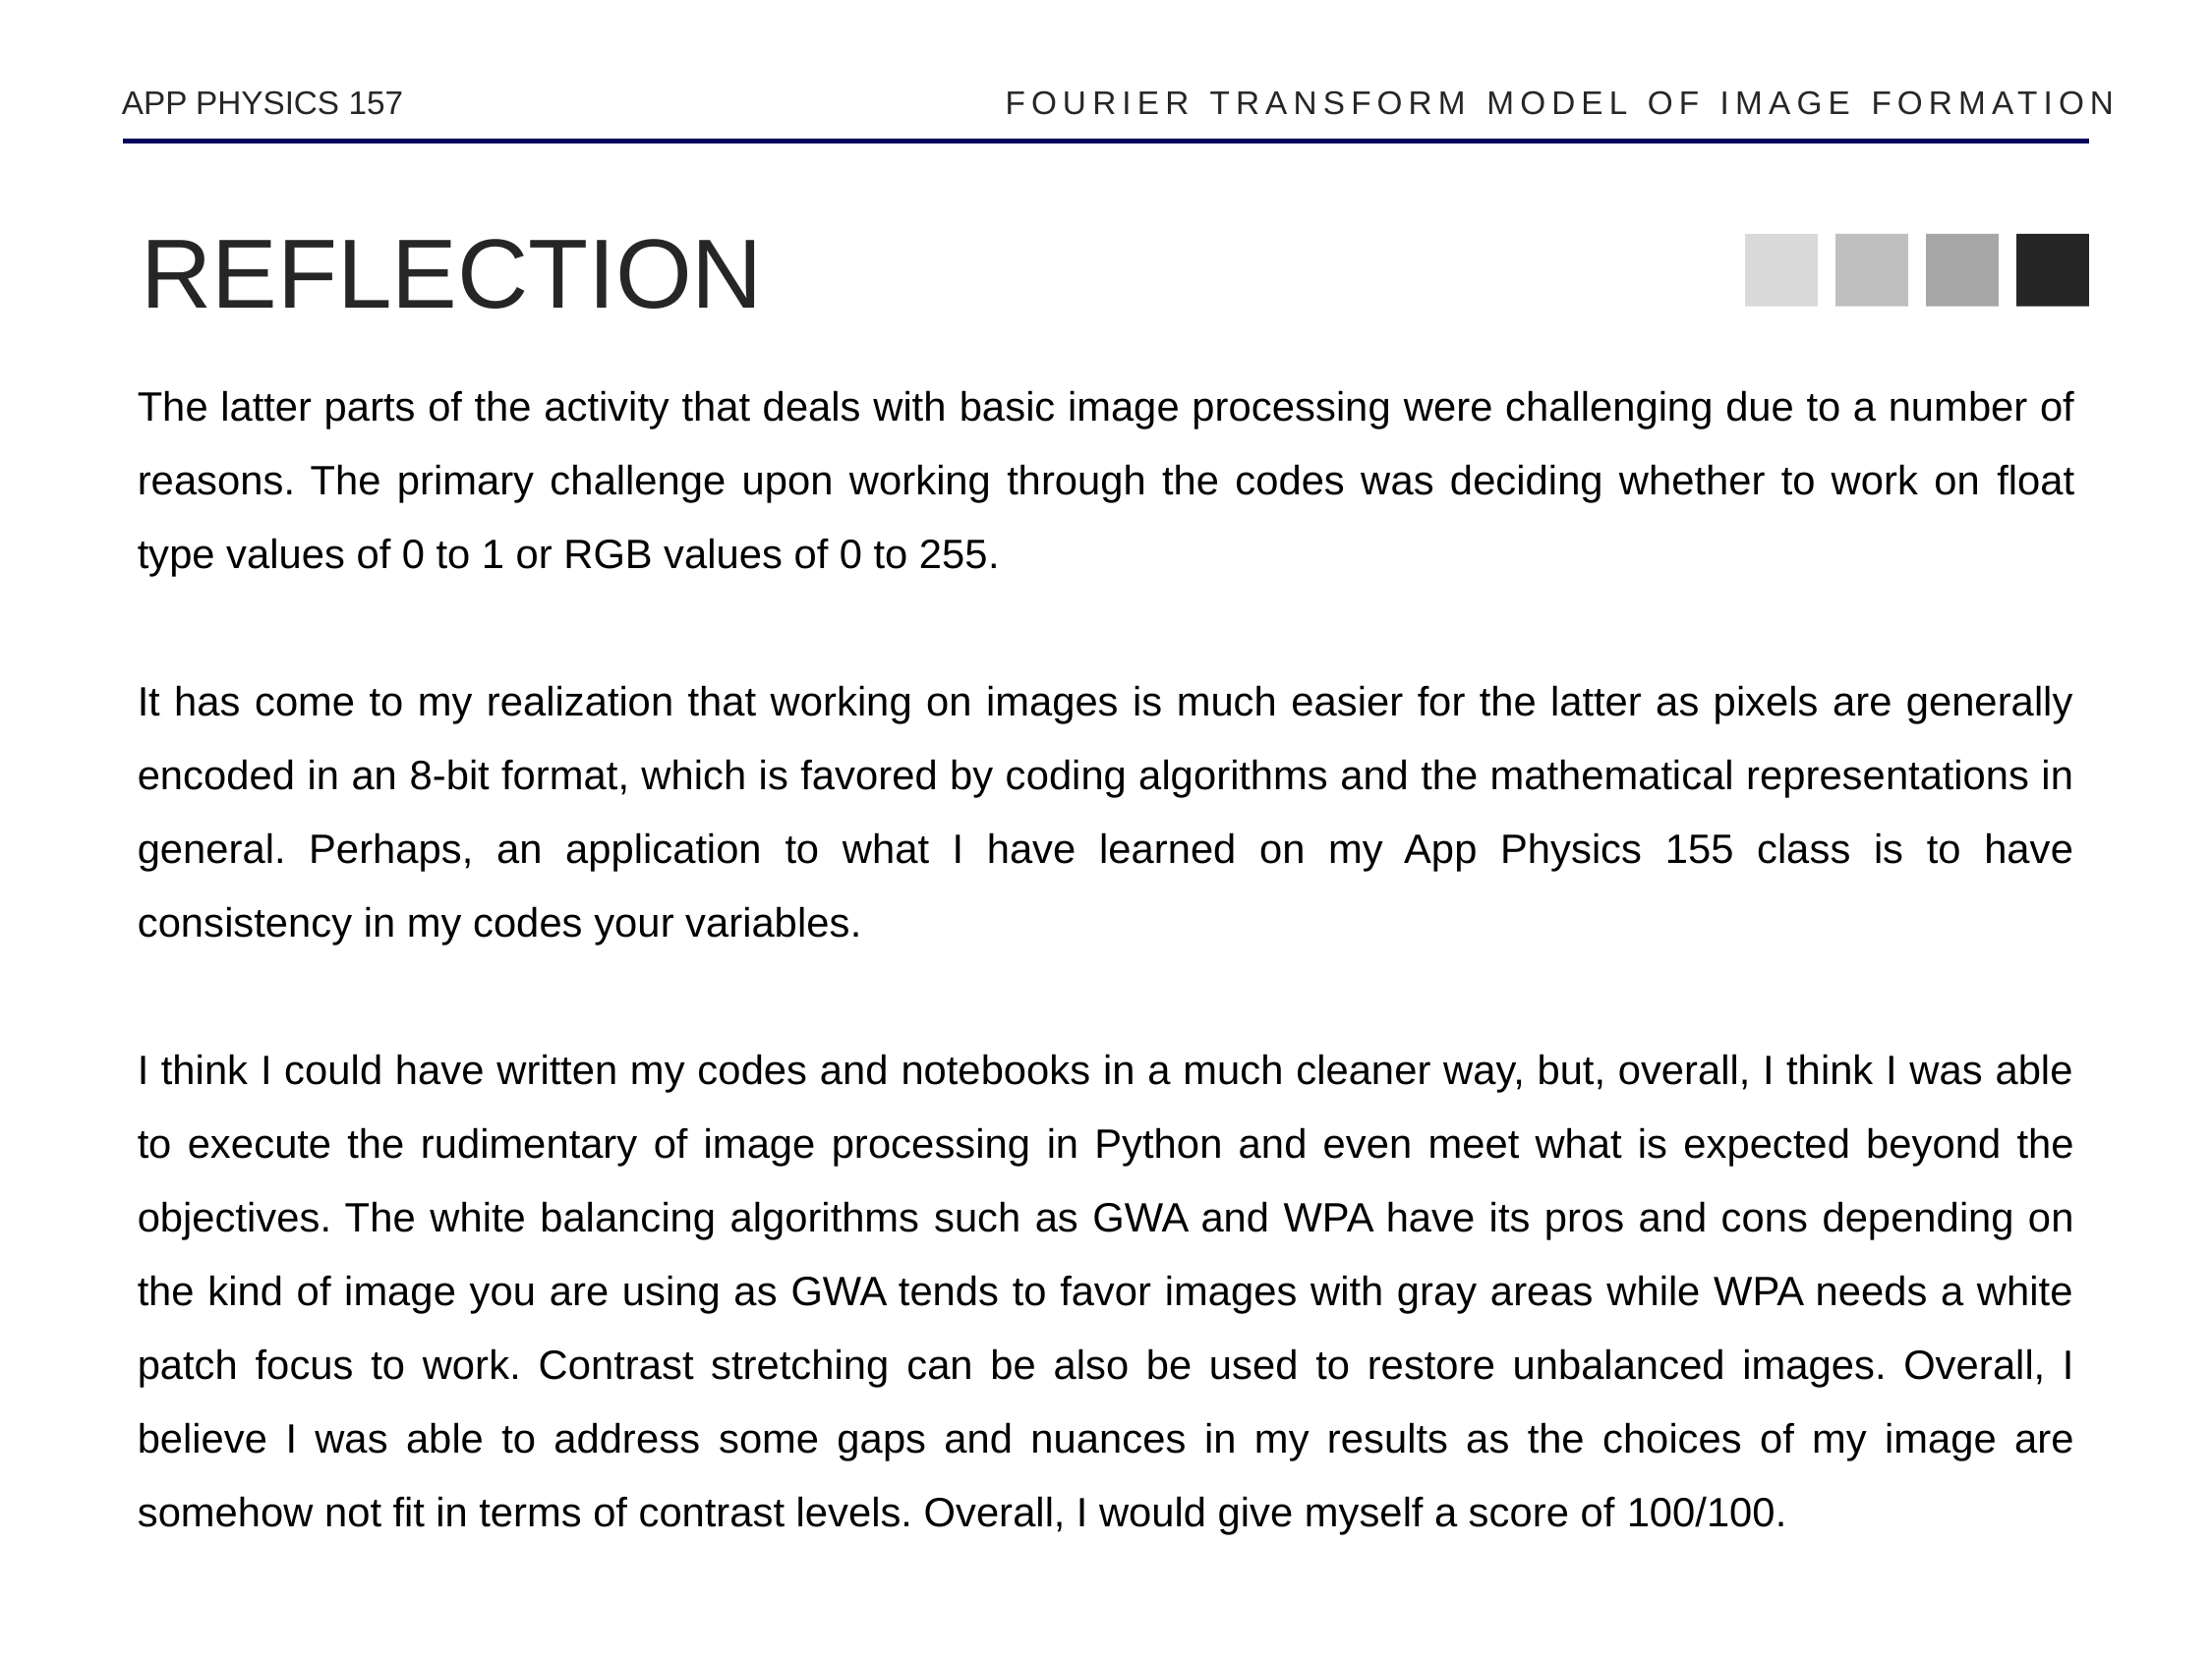

APP PHYSICS 157
FOURIER TRANSFORM MODEL OF IMAGE FORMATION

REFLECTION
The latter parts of the activity that deals with basic image processing were challenging due to a number of reasons. The primary challenge upon working through the codes was deciding whether to work on float type values of 0 to 1 or RGB values of 0 to 255.

It has come to my realization that working on images is much easier for the latter as pixels are generally encoded in an 8-bit format, which is favored by coding algorithms and the mathematical representations in general. Perhaps, an application to what I have learned on my App Physics 155 class is to have consistency in my codes your variables.

I think I could have written my codes and notebooks in a much cleaner way, but, overall, I think I was able to execute the rudimentary of image processing in Python and even meet what is expected beyond the objectives. The white balancing algorithms such as GWA and WPA have its pros and cons depending on the kind of image you are using as GWA tends to favor images with gray areas while WPA needs a white patch focus to work. Contrast stretching can be also be used to restore unbalanced images. Overall, I believe I was able to address some gaps and nuances in my results as the choices of my image are somehow not fit in terms of contrast levels. Overall, I would give myself a score of 100/100.